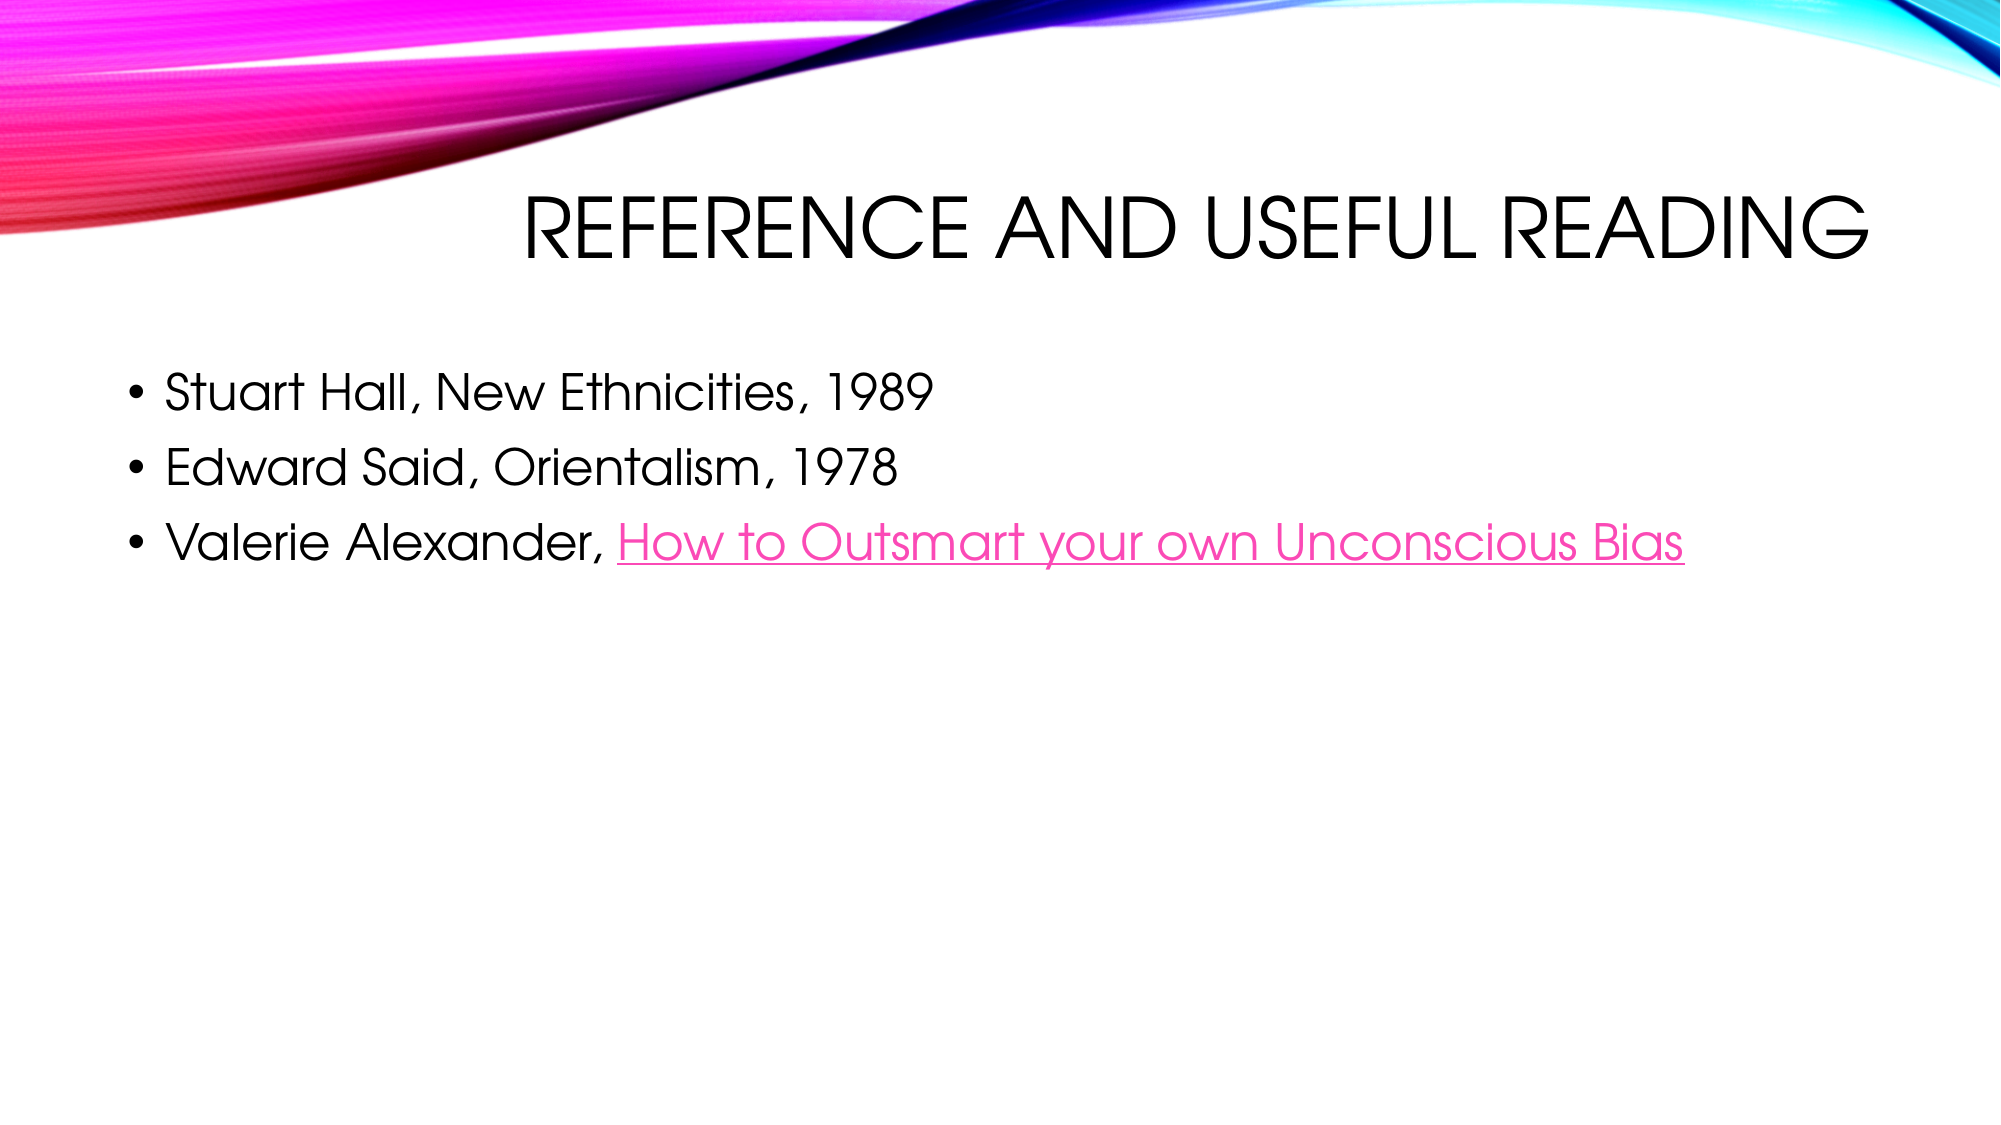

# Reference and useful reading
Stuart Hall, New Ethnicities, 1989
Edward Said, Orientalism, 1978
Valerie Alexander, How to Outsmart your own Unconscious Bias